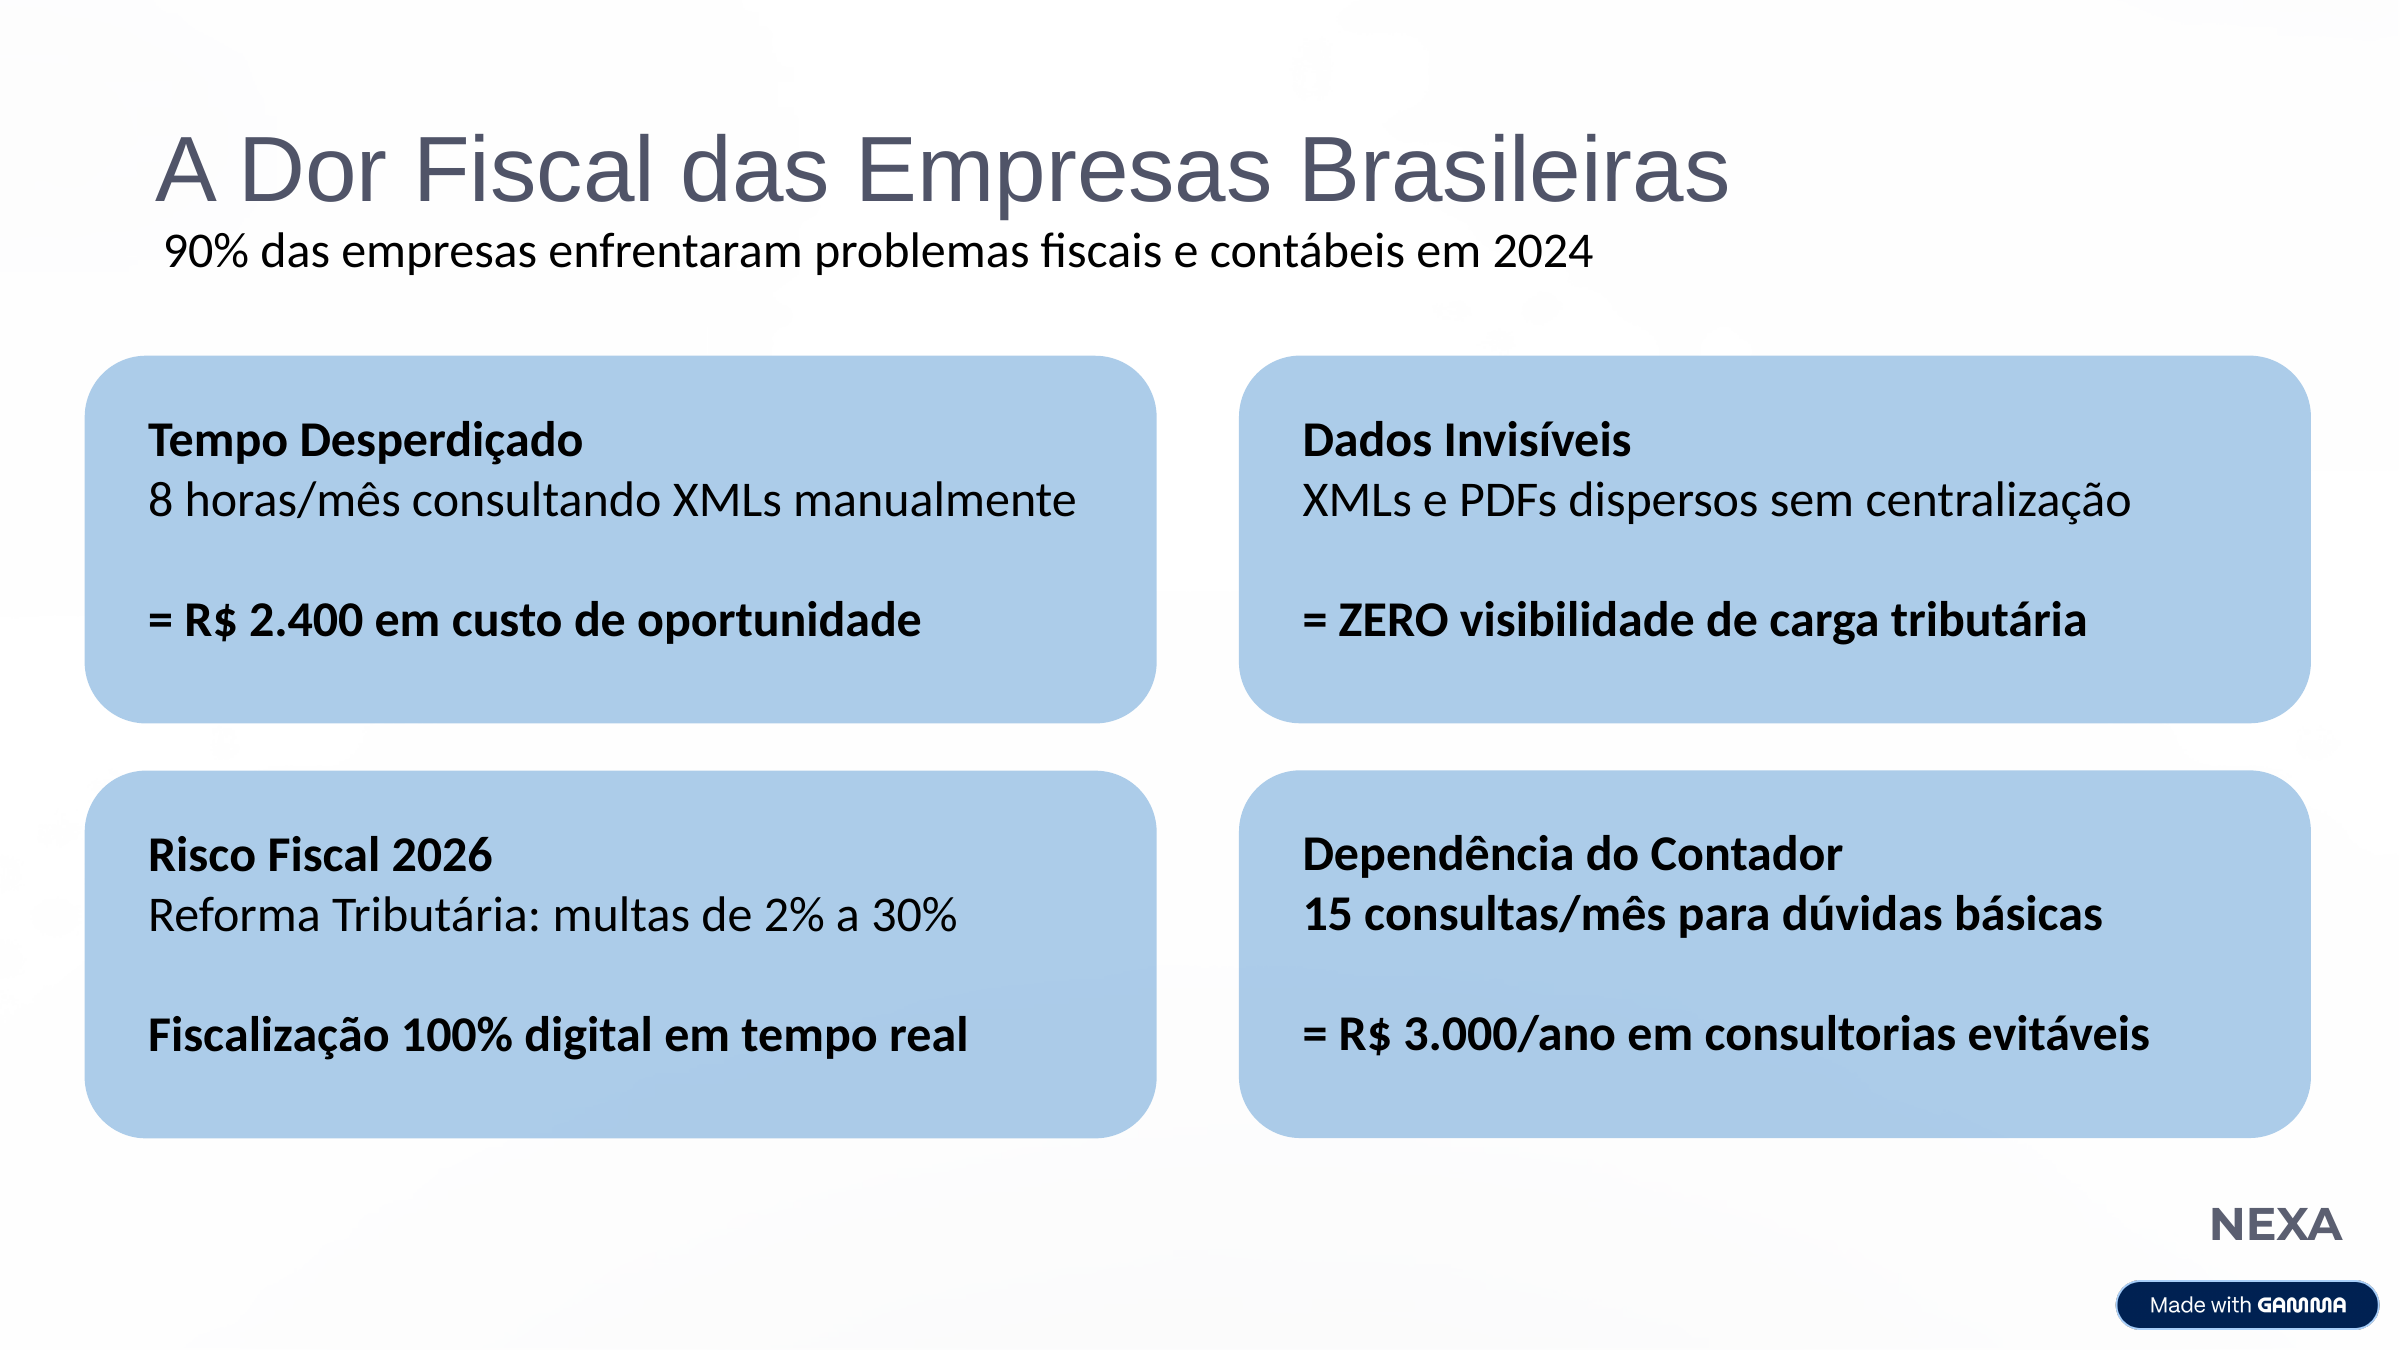

A Dor Fiscal das Empresas Brasileiras
90% das empresas enfrentaram problemas fiscais e contábeis em 2024

Dados Invisíveis
XMLs e PDFs dispersos sem centralização

= ZERO visibilidade de carga tributária
Tempo Desperdiçado
8 horas/mês consultando XMLs manualmente
= R$ 2.400 em custo de oportunidade

Dependência do Contador
15 consultas/mês para dúvidas básicas

= R$ 3.000/ano em consultorias evitáveis
Risco Fiscal 2026
Reforma Tributária: multas de 2% a 30%

Fiscalização 100% digital em tempo real
NEXA